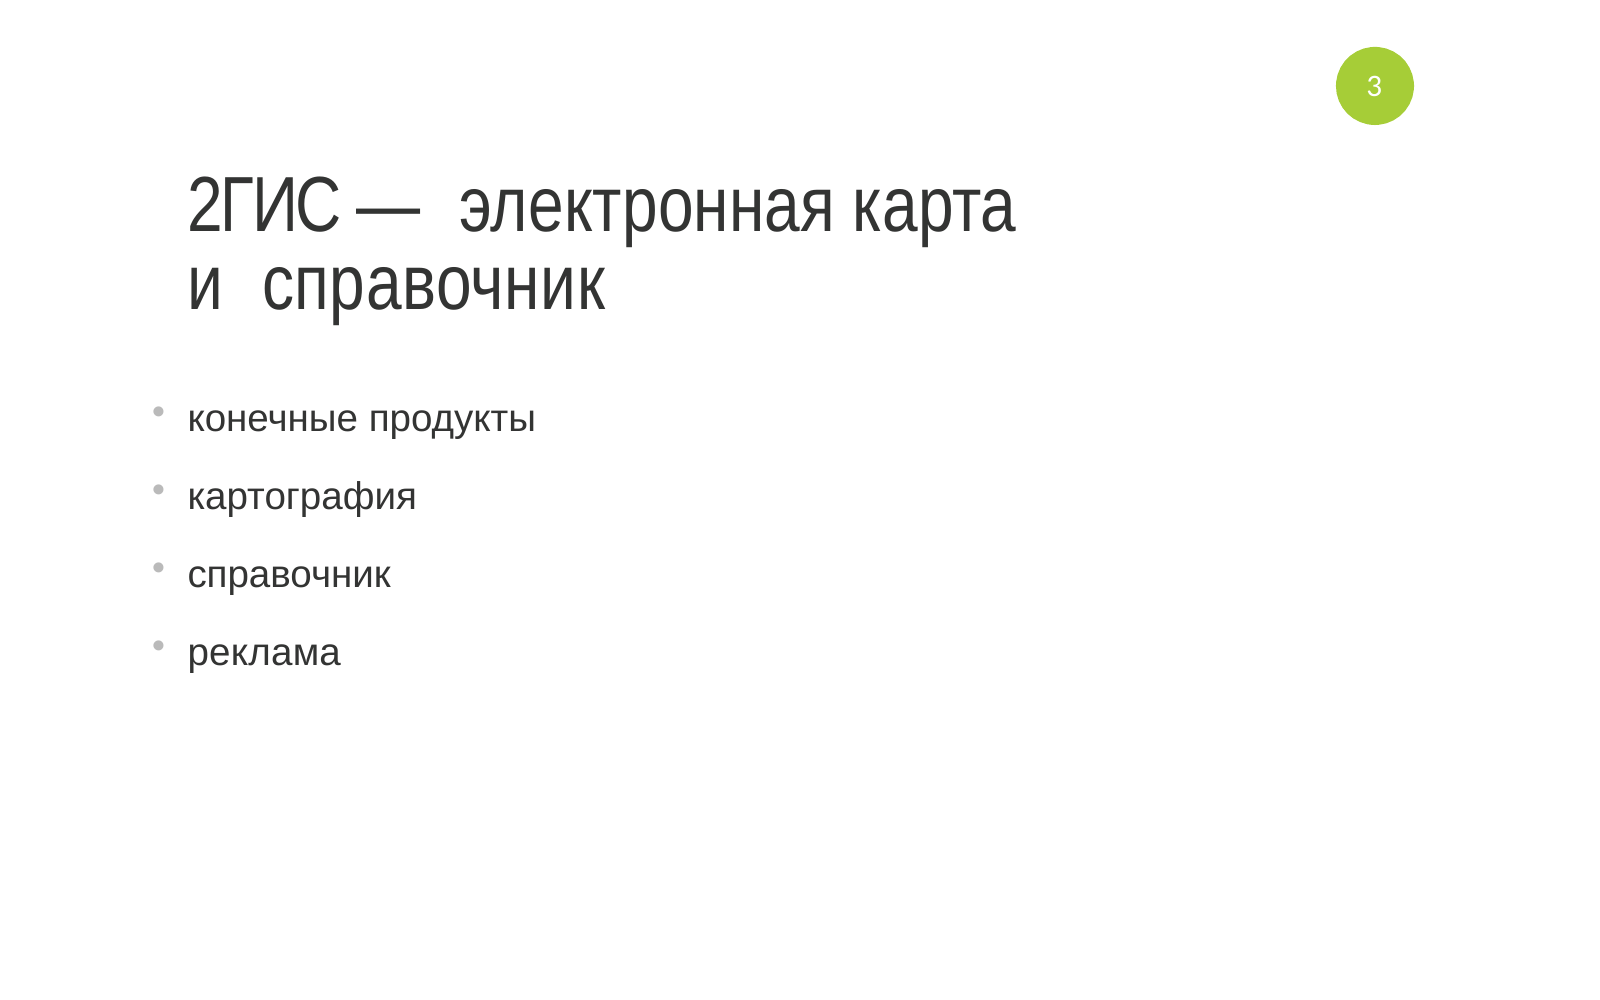

3
# 2ГИС — электронная карта и  справочник
конечные продукты
картография
справочник
реклама